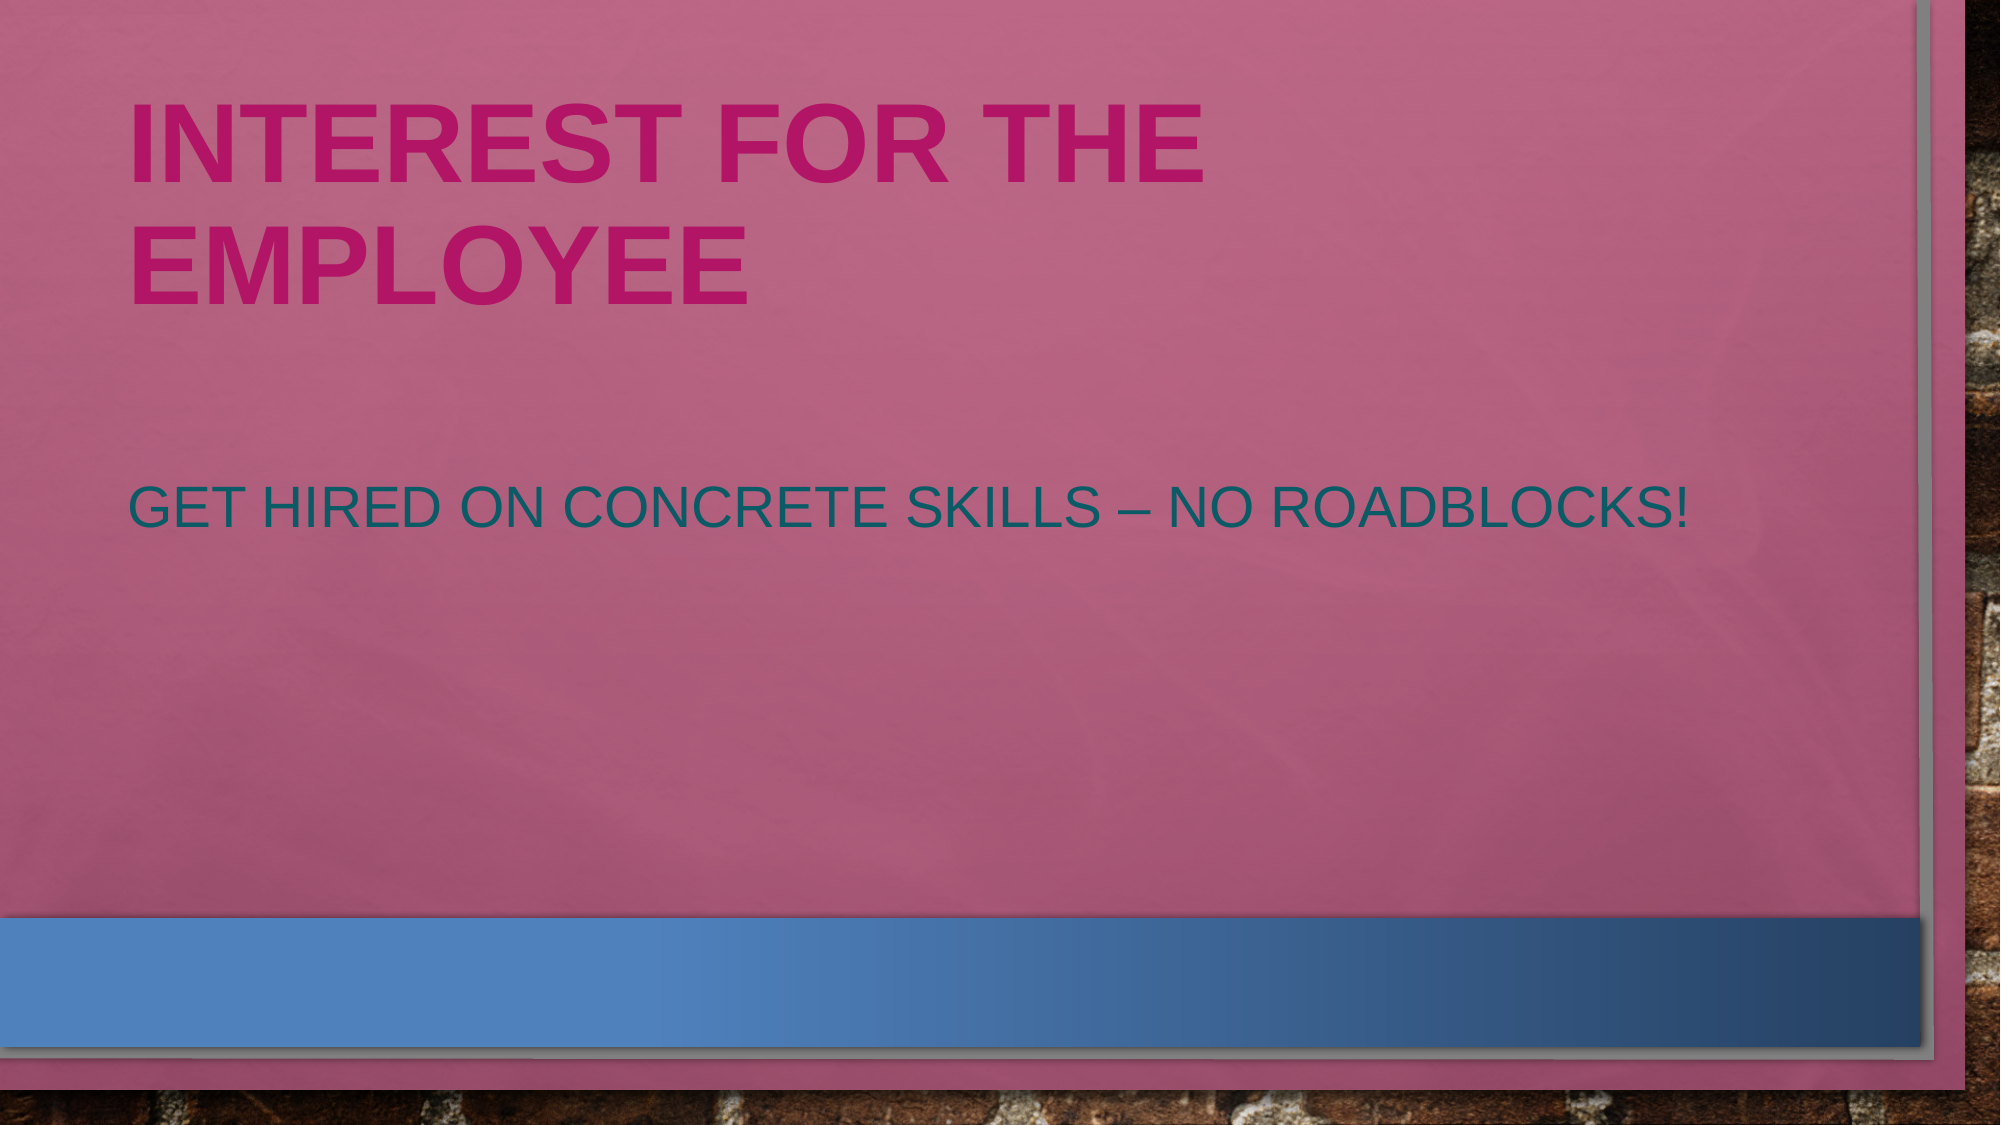

Interest for the employee
Get hired on concrete skills – No roadblocks!